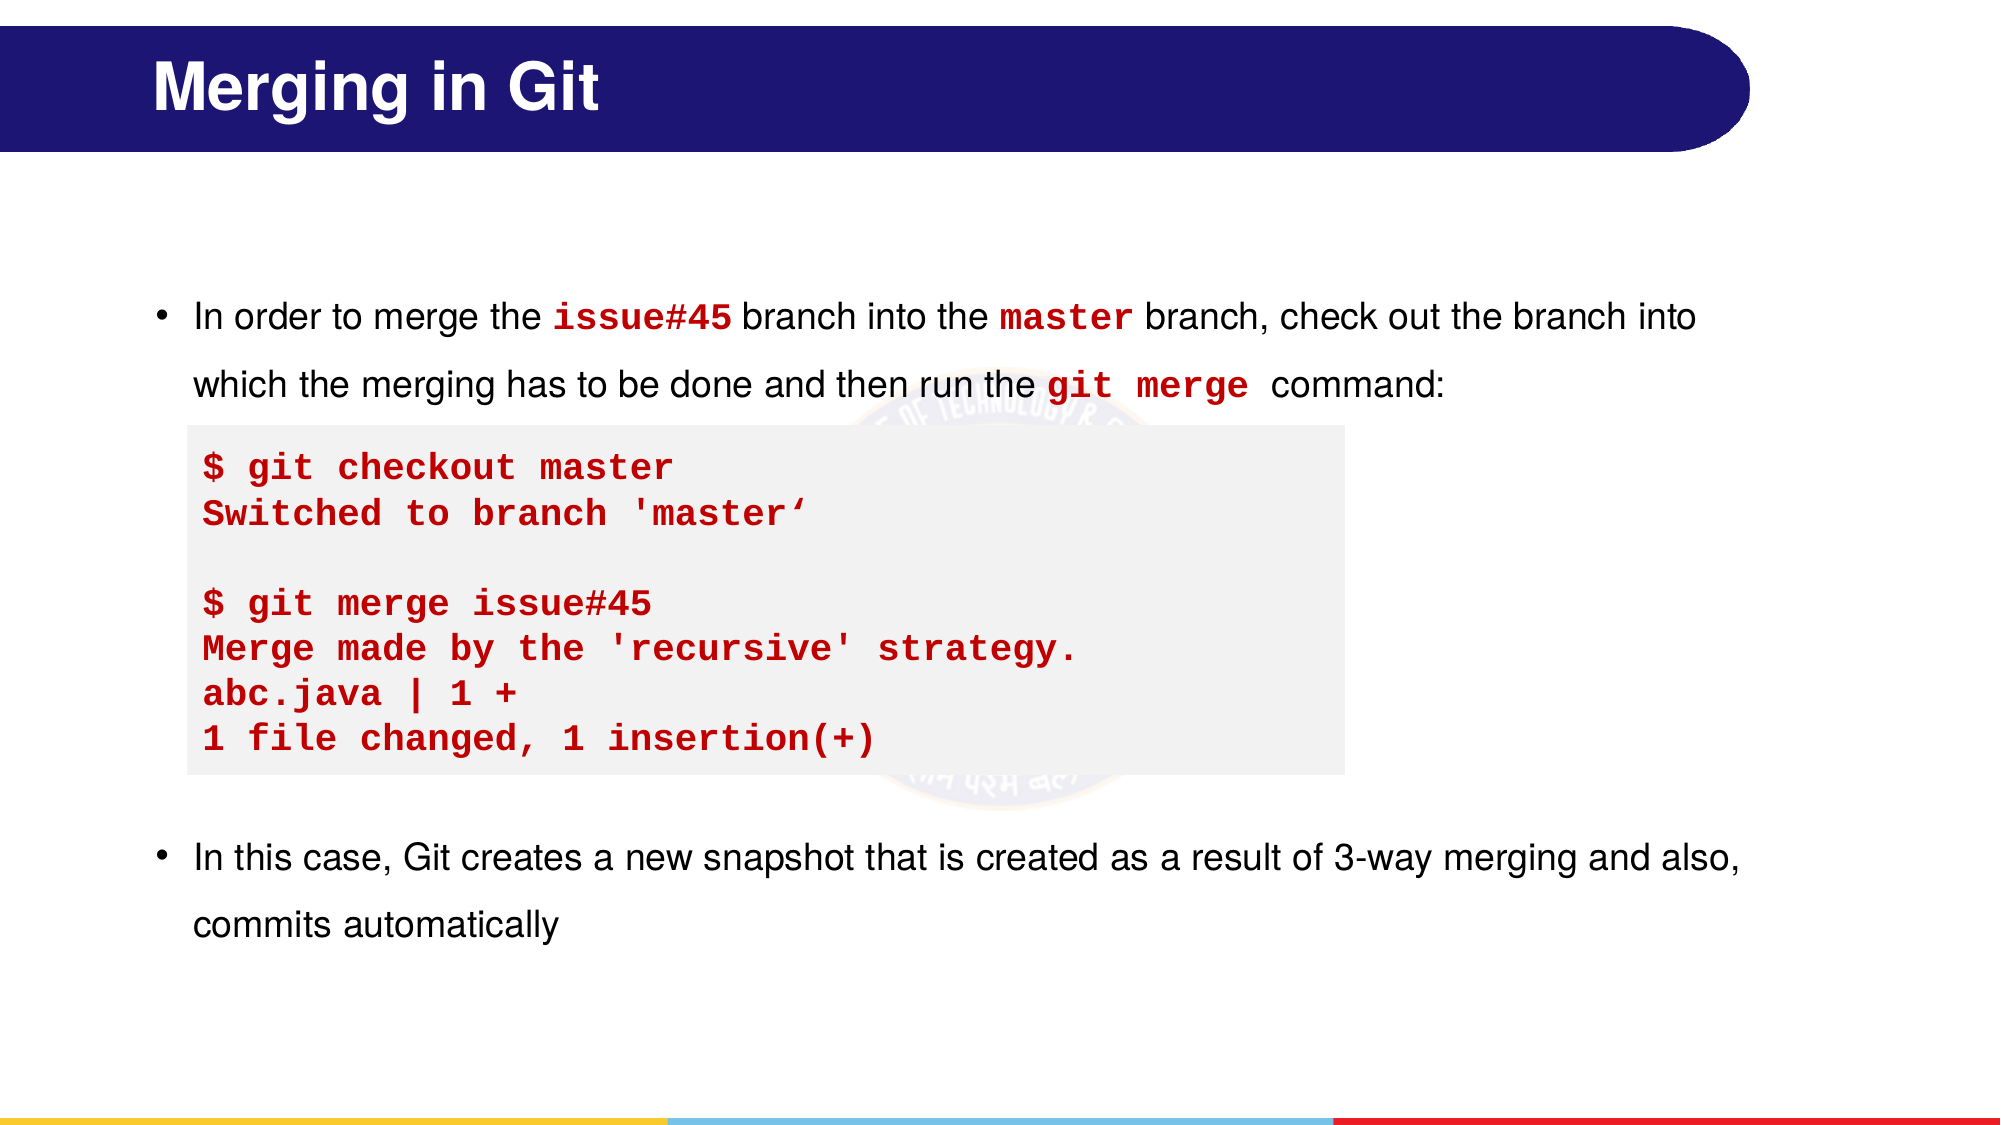

# Merging in Git

In order to merge the issue#45 branch into the master branch, check out the branch into which the merging has to be done and then run the git merge command:

In this case, Git creates a new snapshot that is created as a result of 3-way merging and also, commits automatically

$ git checkout master
Switched to branch 'master‘

$ git merge issue#45
Merge made by the 'recursive' strategy.
abc.java | 1 +
1 file changed, 1 insertion(+)